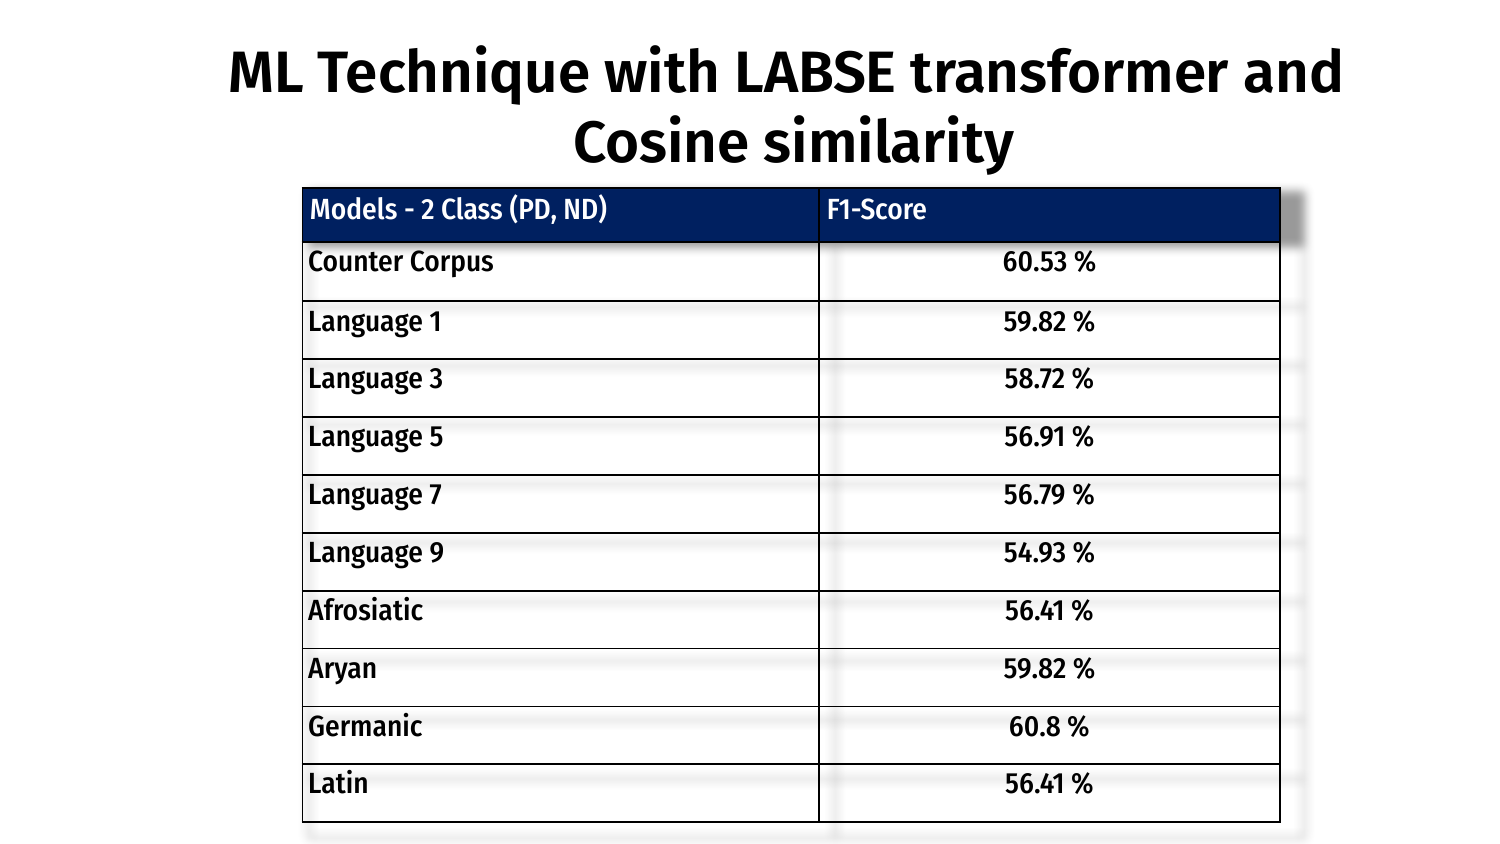

ML Technique with LABSE transformer and
Cosine similarity
| Models - 2 Class (PD, ND) | F1-Score |
| --- | --- |
| Counter Corpus | 60.53 % |
| Language 1 | 59.82 % |
| Language 3 | 58.72 % |
| Language 5 | 56.91 % |
| Language 7 | 56.79 % |
| Language 9 | 54.93 % |
| Afrosiatic | 56.41 % |
| Aryan | 59.82 % |
| Germanic | 60.8 % |
| Latin | 56.41 % |